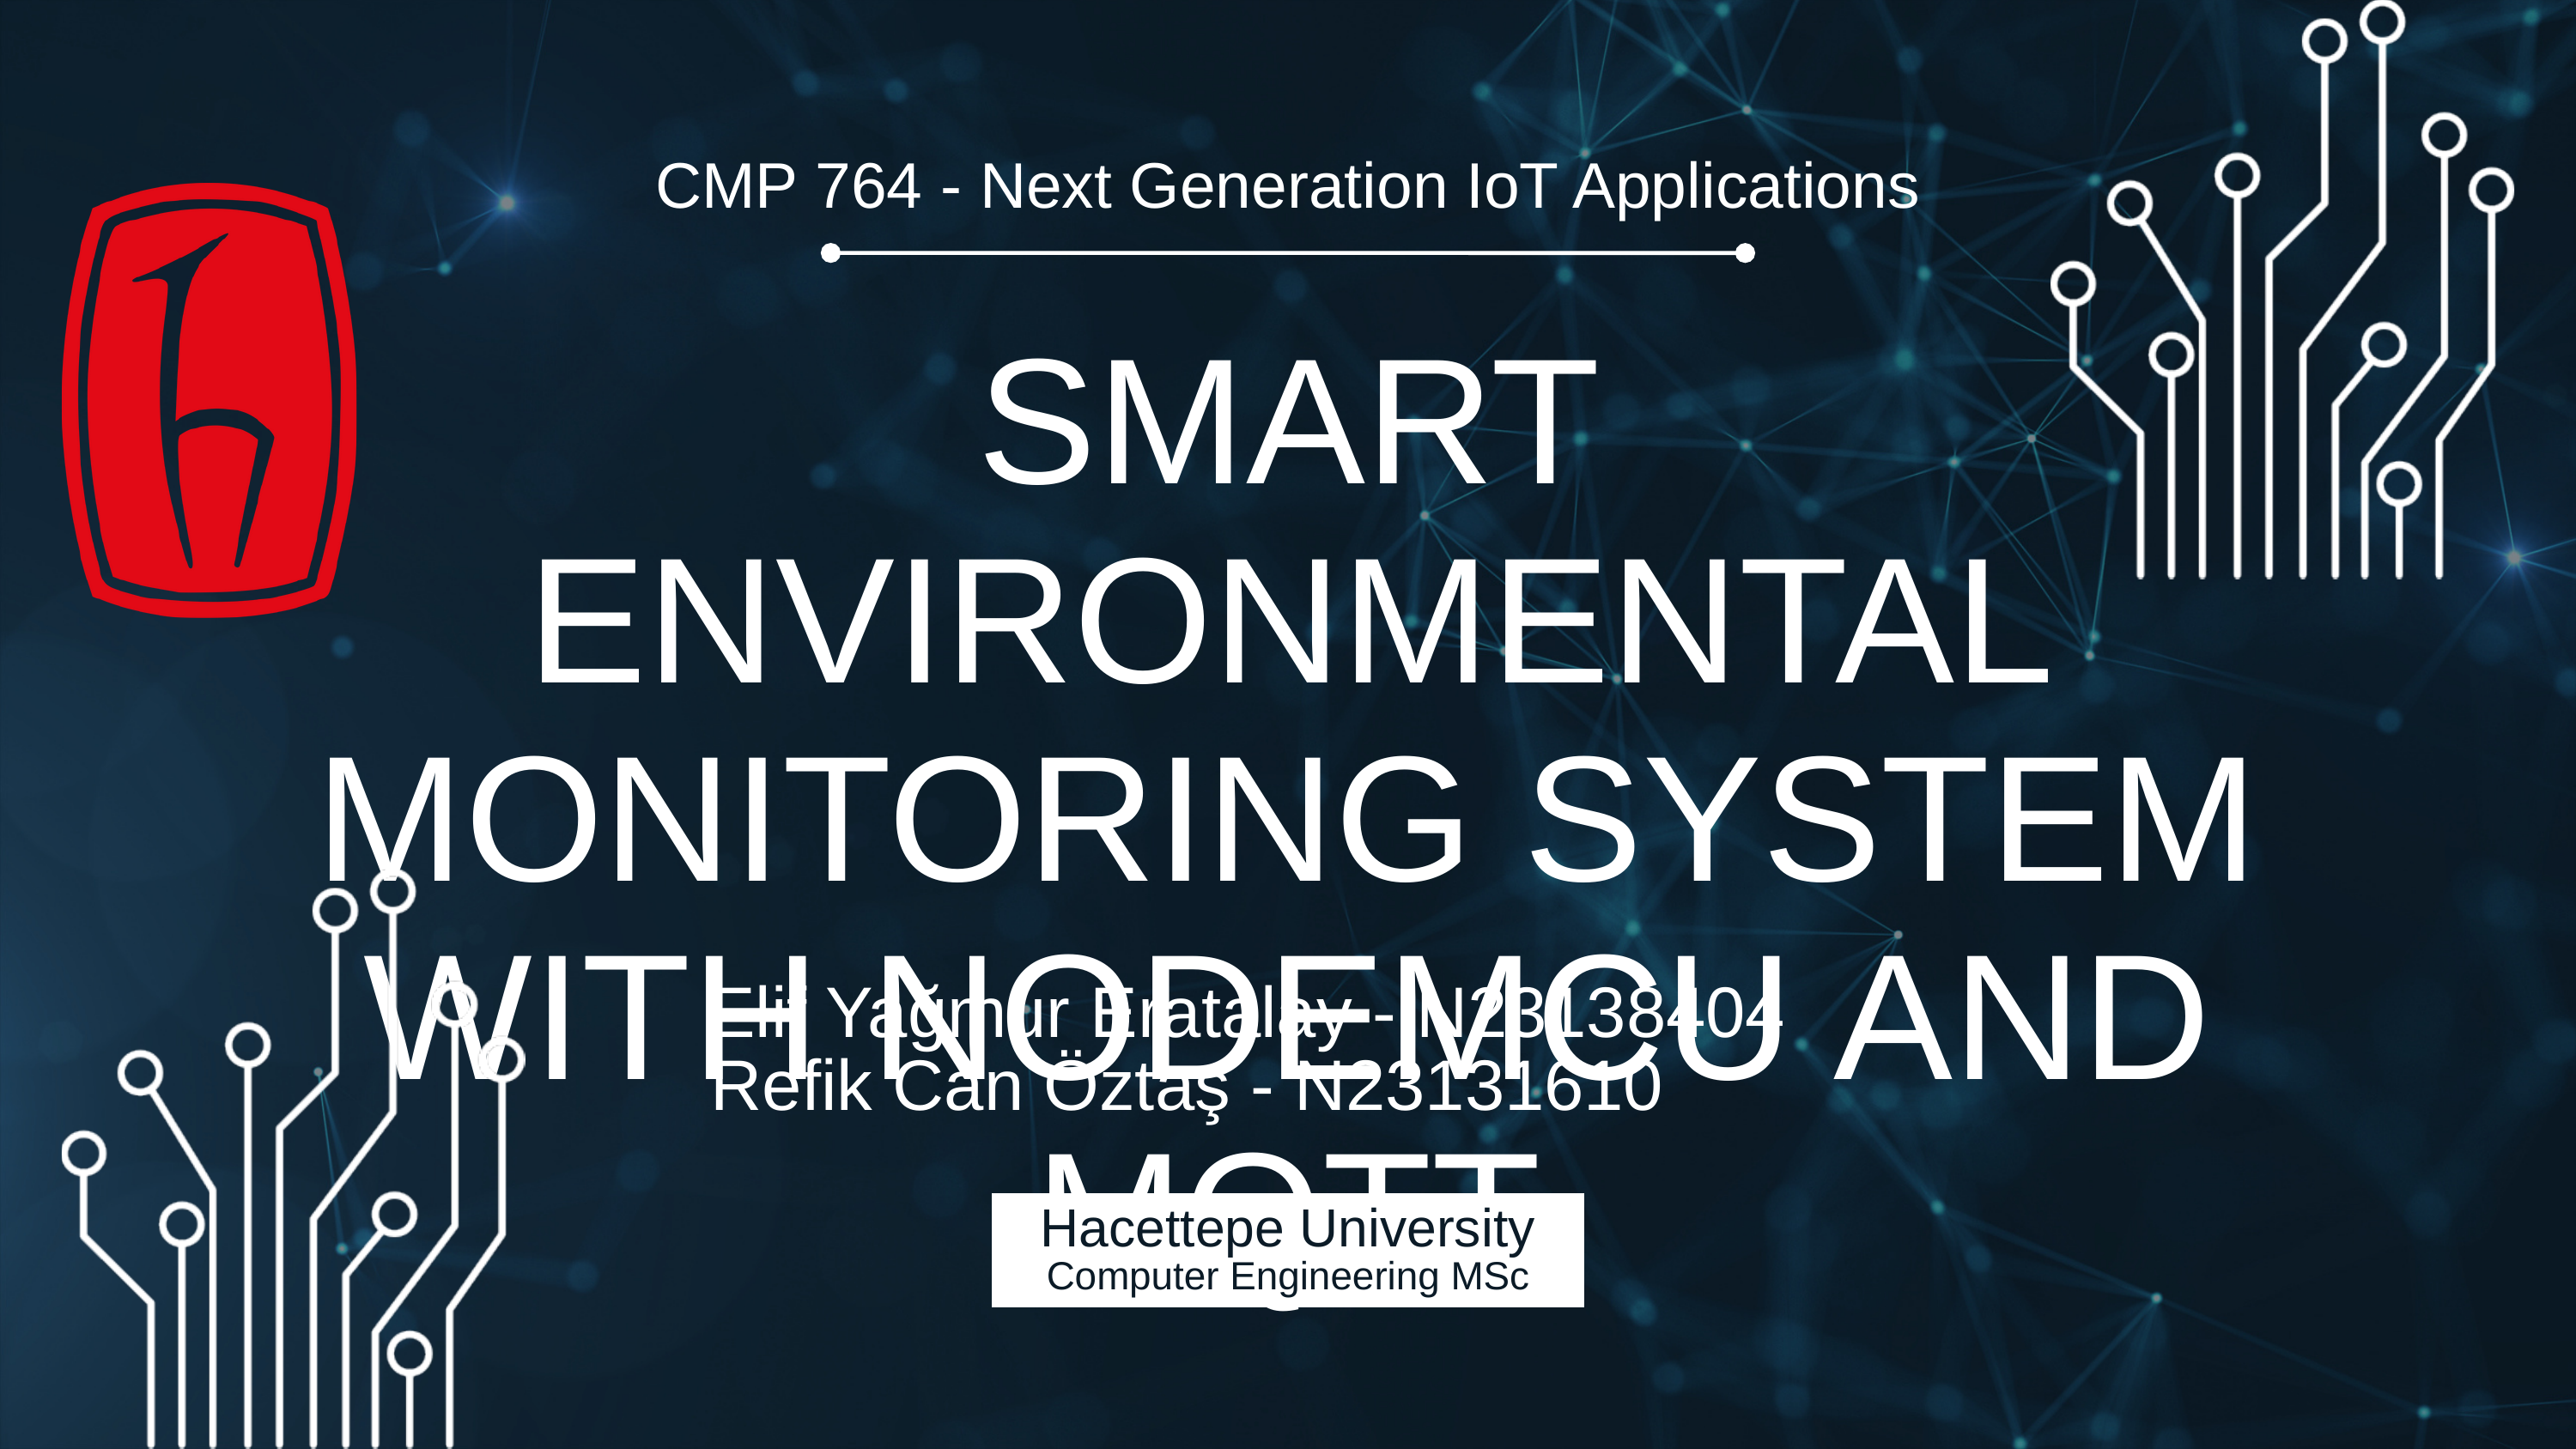

CMP 764 - Next Generation IoT Applications

SMART ENVIRONMENTAL MONITORING SYSTEM WITH NODEMCU AND MQTT

Elif Yağmur Eratalay - N23138404
         Refik Can Öztaş - N23131610

Hacettepe University
Computer Engineering MSc